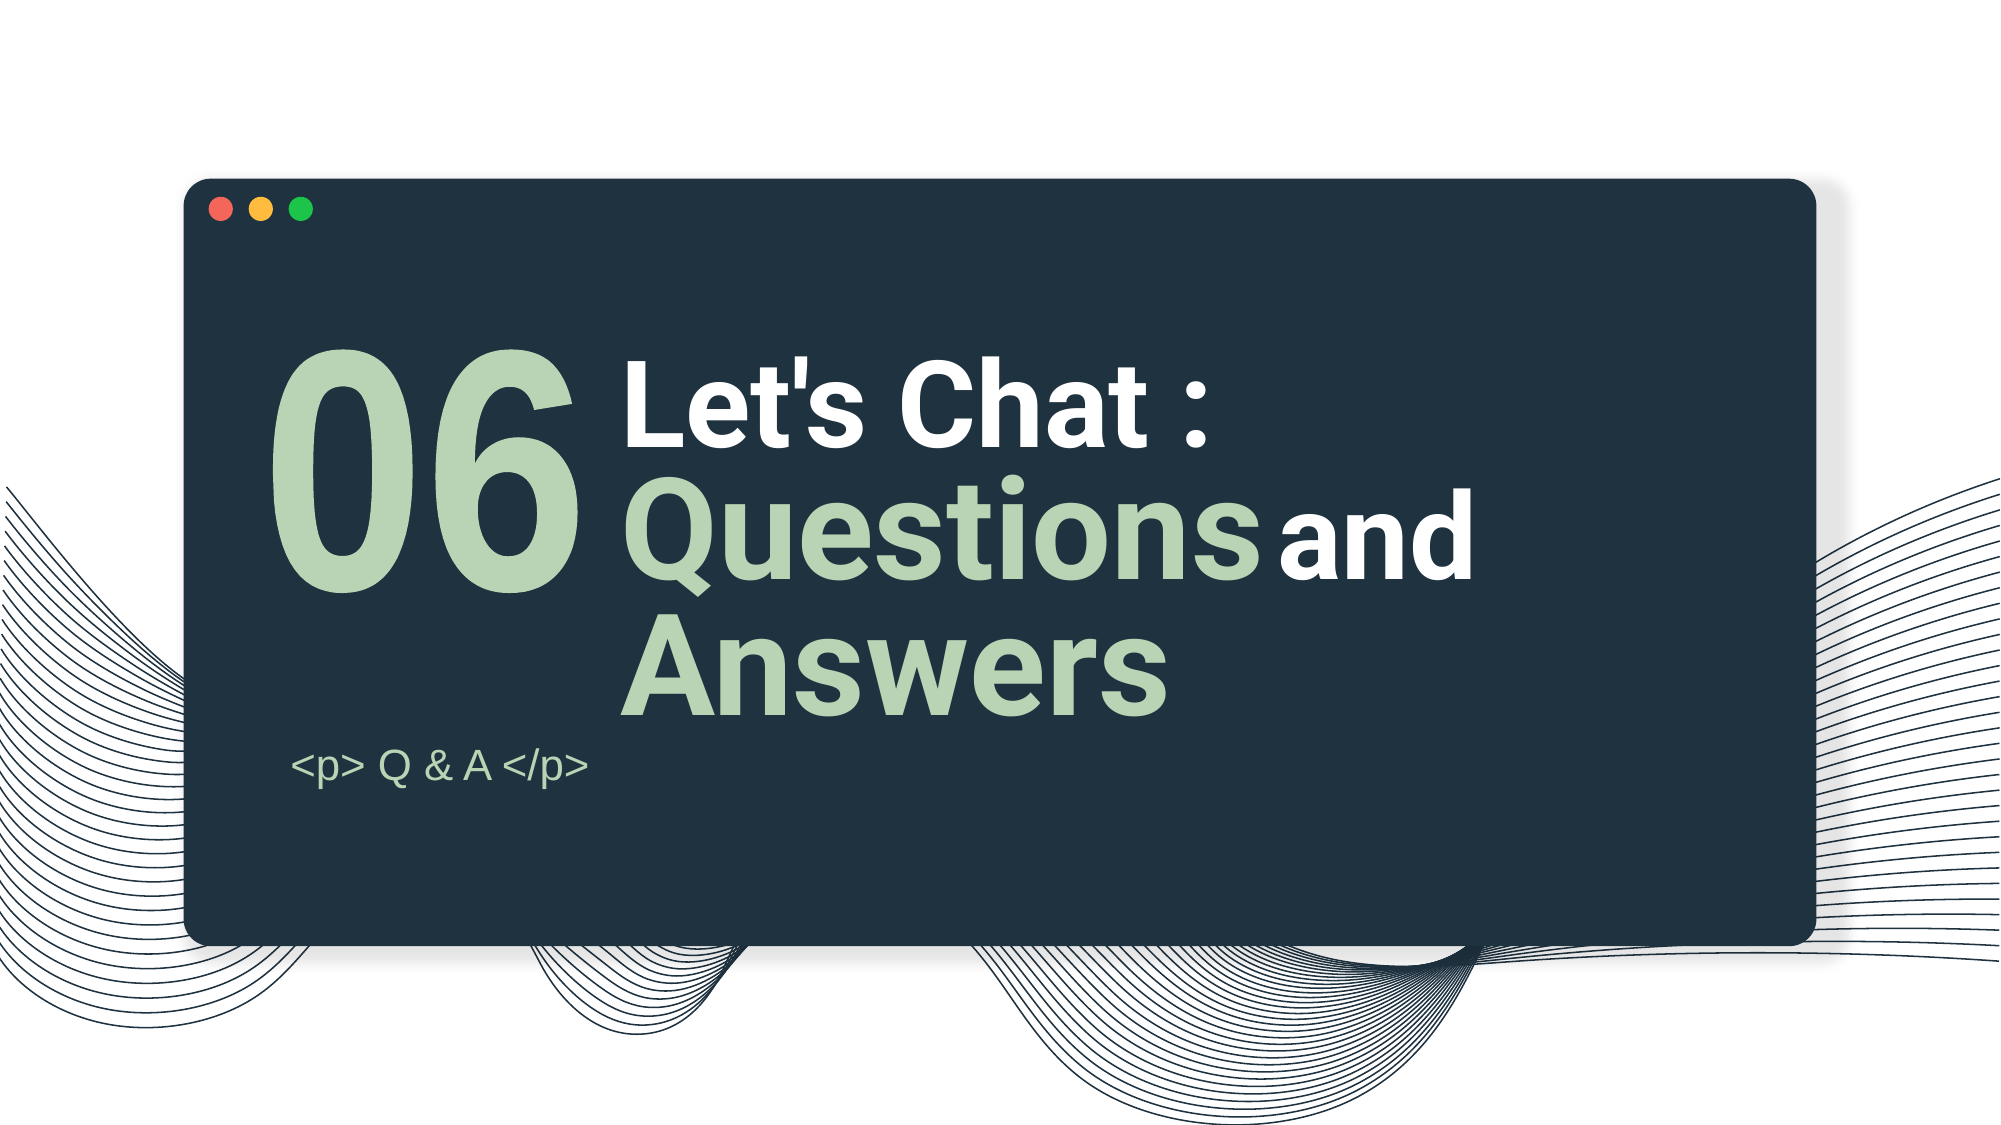

# Let's Chat : Questions and Answers
06
<p> Q & A </p>